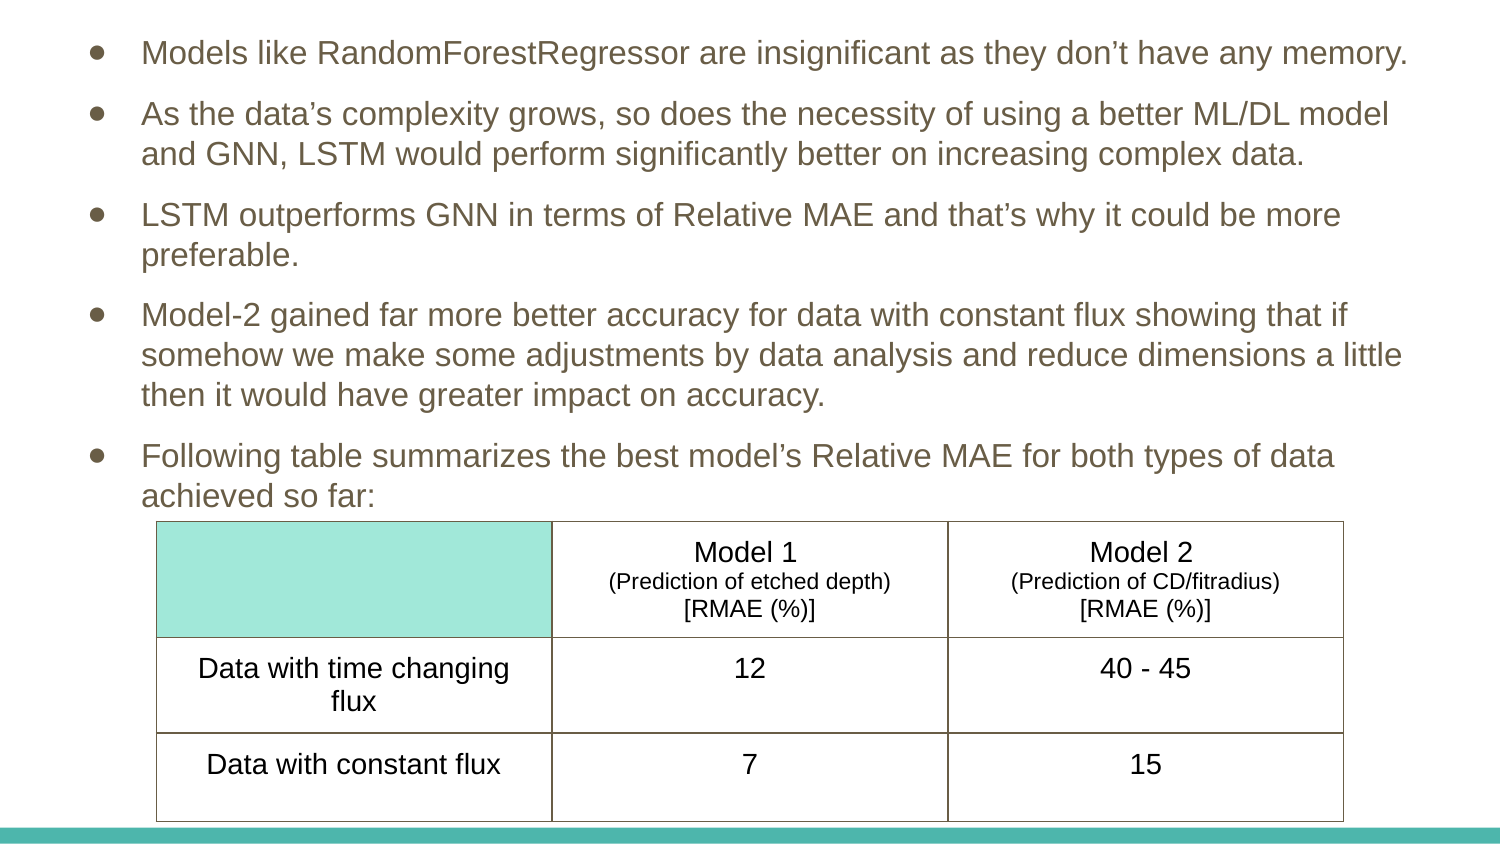

# Models like RandomForestRegressor are insignificant as they don’t have any memory.
As the data’s complexity grows, so does the necessity of using a better ML/DL model and GNN, LSTM would perform significantly better on increasing complex data.
LSTM outperforms GNN in terms of Relative MAE and that’s why it could be more preferable.
Model-2 gained far more better accuracy for data with constant flux showing that if somehow we make some adjustments by data analysis and reduce dimensions a little then it would have greater impact on accuracy.
Following table summarizes the best model’s Relative MAE for both types of data achieved so far:
|  | Model 1 (Prediction of etched depth) [RMAE (%)] | Model 2 (Prediction of CD/fitradius) [RMAE (%)] |
| --- | --- | --- |
| Data with time changing flux | 12 | 40 - 45 |
| Data with constant flux | 7 | 15 |